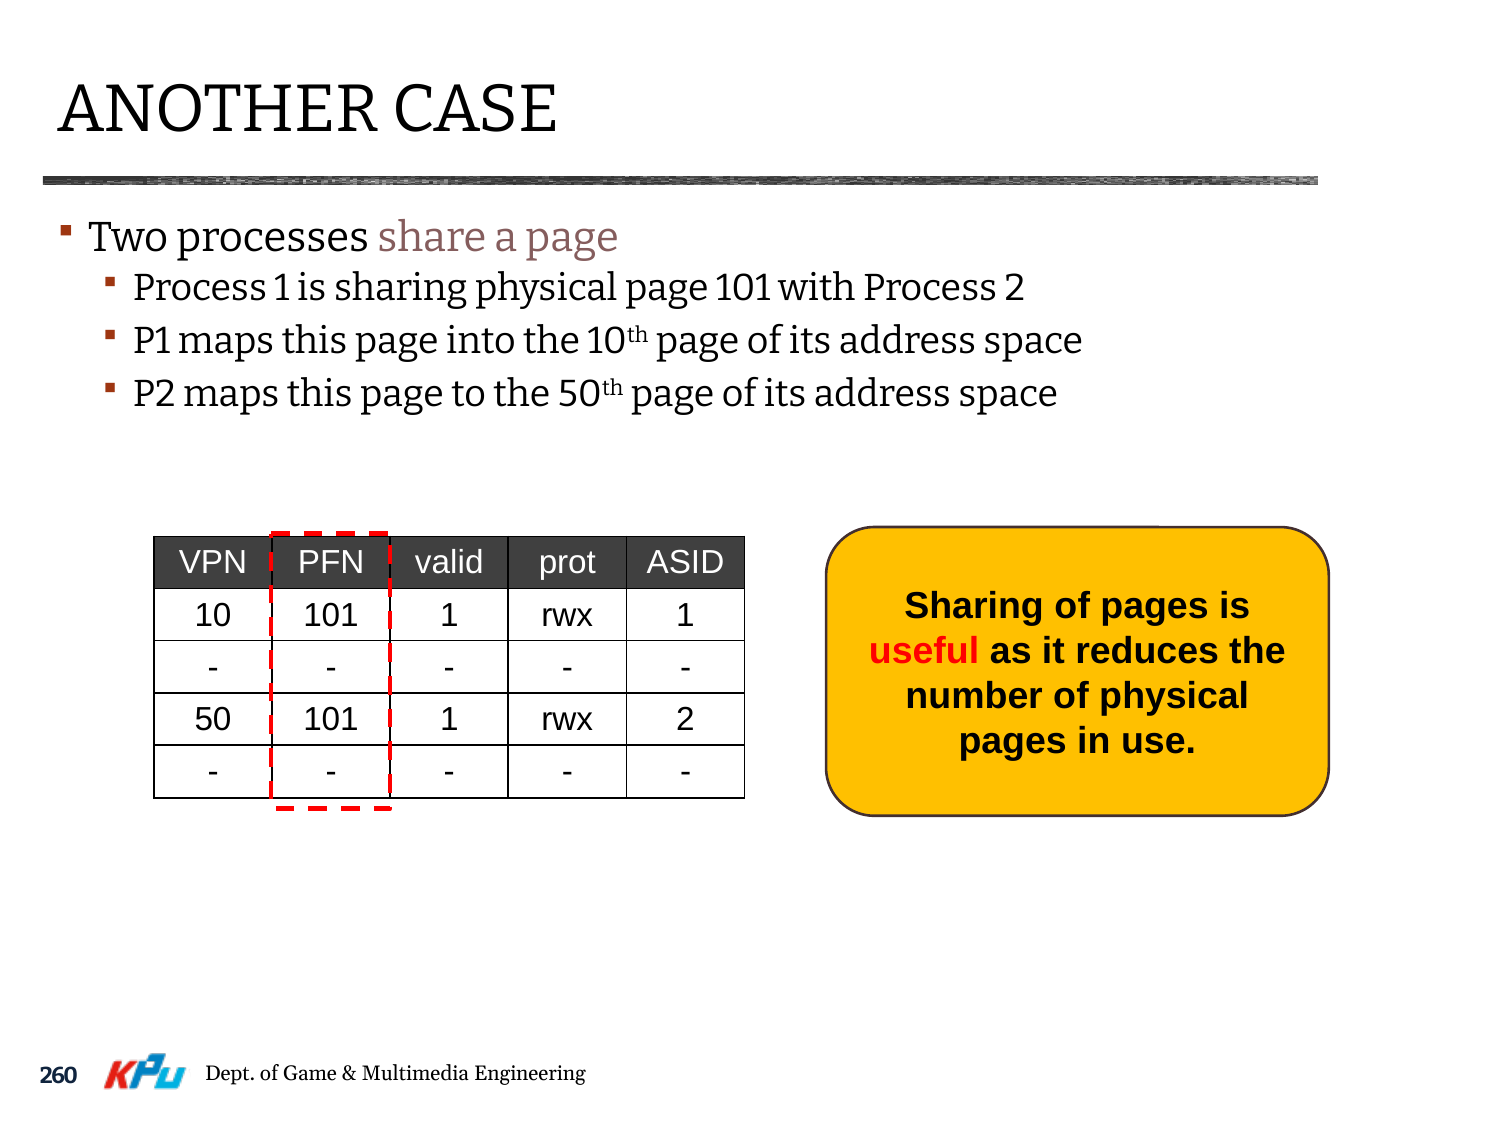

# Another Case
Two processes share a page
Process 1 is sharing physical page 101 with Process 2
P1 maps this page into the 10th page of its address space
P2 maps this page to the 50th page of its address space
Sharing of pages is useful as it reduces the number of physical pages in use.

| VPN | PFN | valid | prot | ASID |
| --- | --- | --- | --- | --- |
| 10 | 101 | 1 | rwx | 1 |
| - | - | - | - | - |
| 50 | 101 | 1 | rwx | 2 |
| - | - | - | - | - |
Dept. of Game & Multimedia Engineering
260